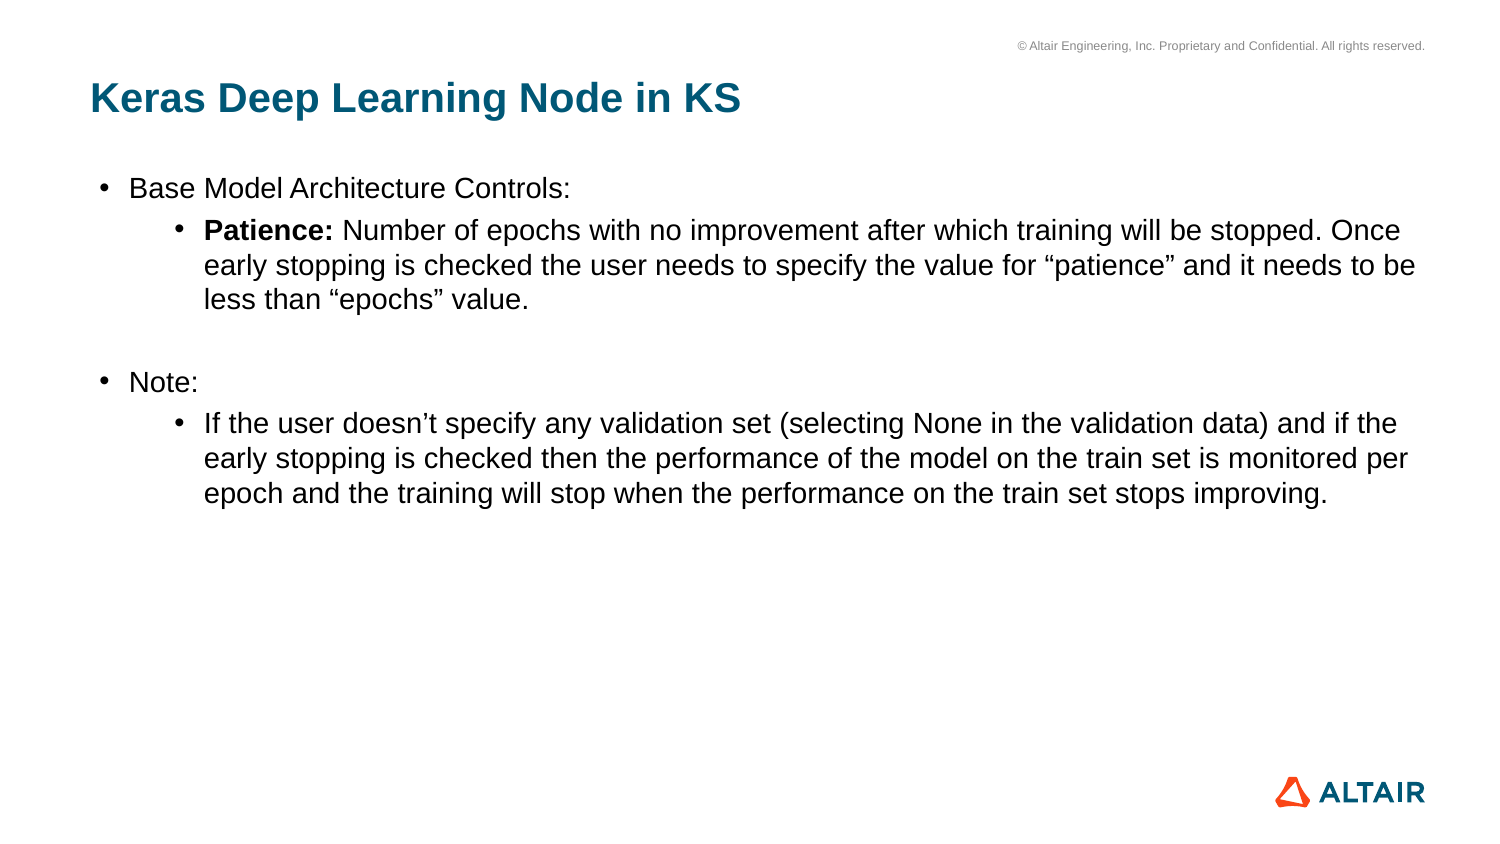

# Keras Deep Learning Node in KS
Base Model Architecture Controls:
Patience: Number of epochs with no improvement after which training will be stopped. Once early stopping is checked the user needs to specify the value for “patience” and it needs to be less than “epochs” value.

Note:
If the user doesn’t specify any validation set (selecting None in the validation data) and if the early stopping is checked then the performance of the model on the train set is monitored per epoch and the training will stop when the performance on the train set stops improving.